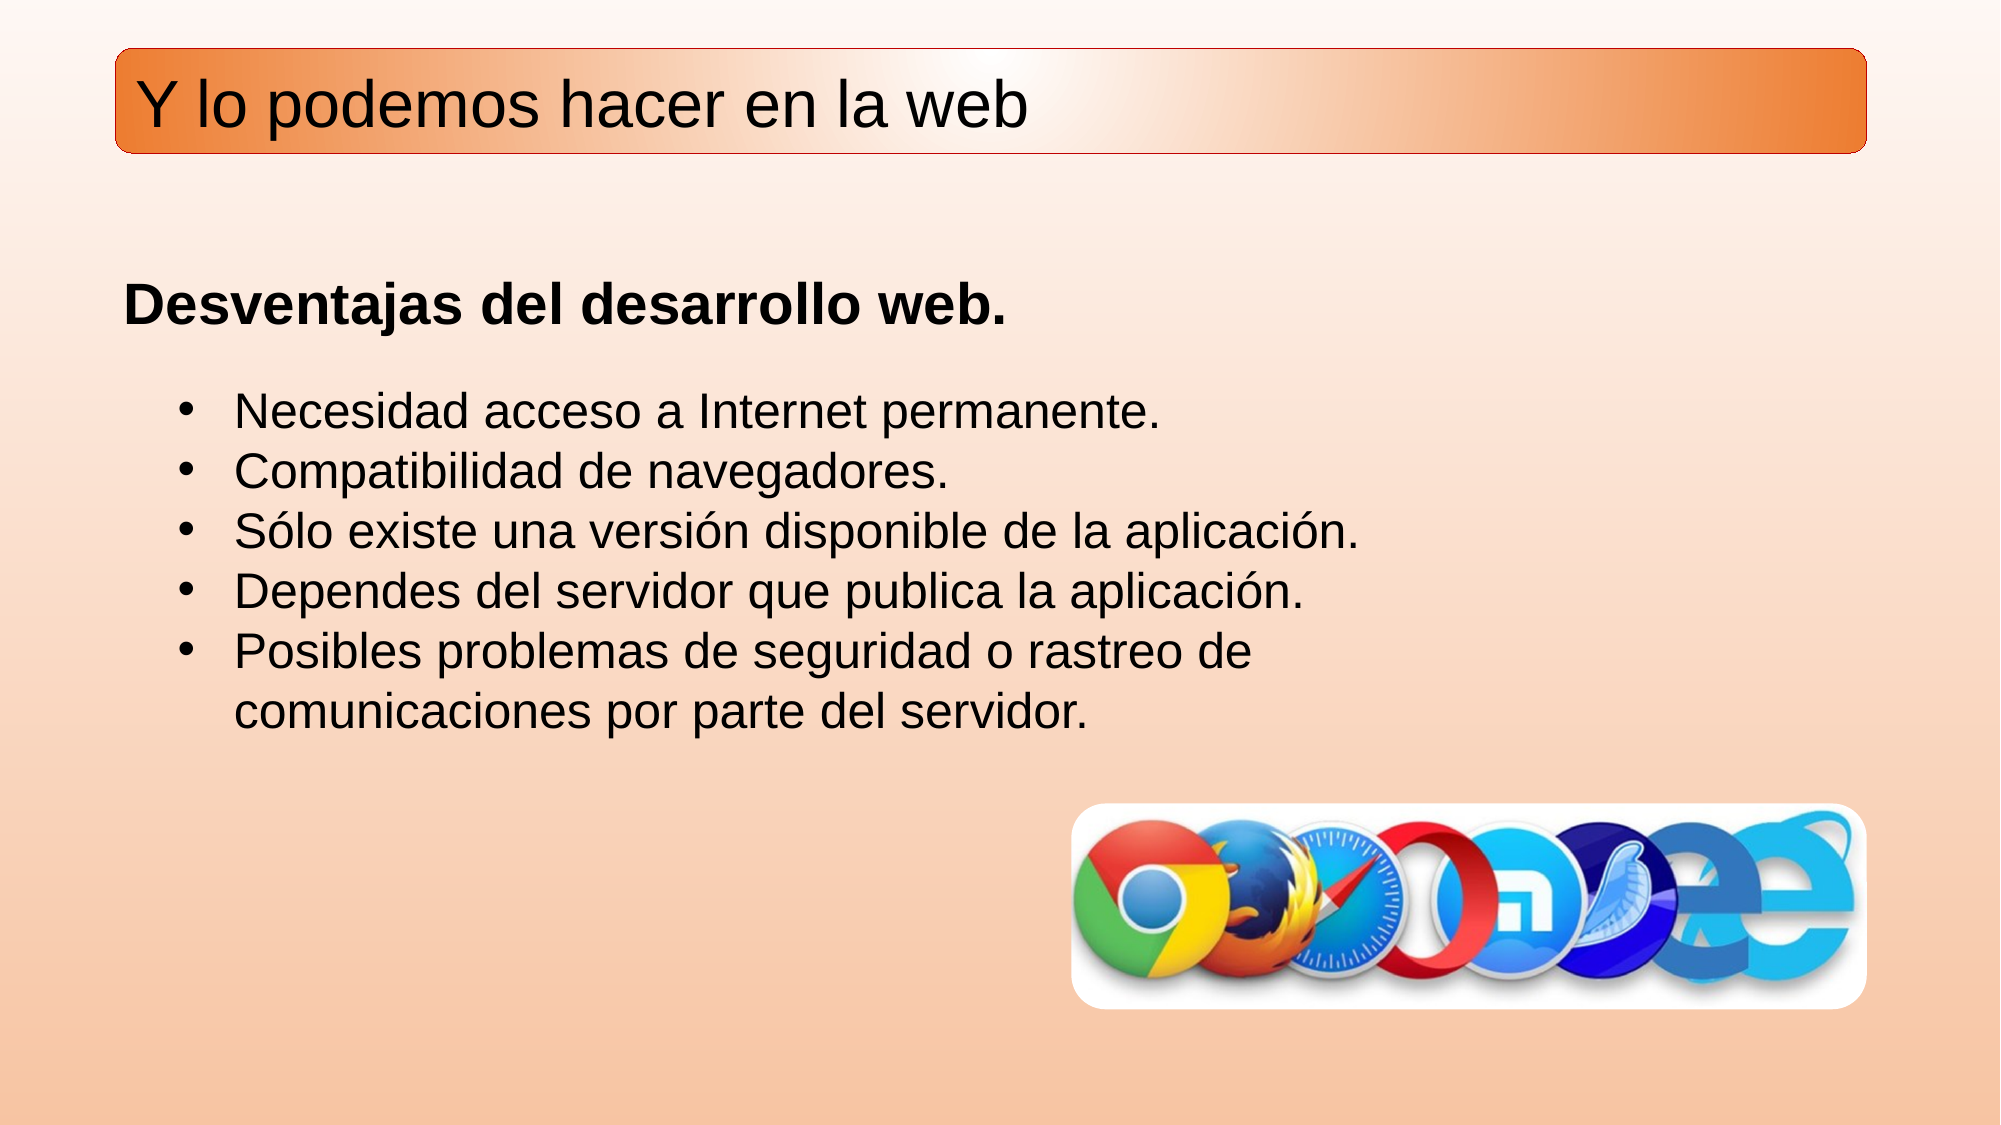

Y lo podemos hacer en la web
Desventajas del desarrollo web.
Necesidad acceso a Internet permanente.
Compatibilidad de navegadores.
Sólo existe una versión disponible de la aplicación.
Dependes del servidor que publica la aplicación.
Posibles problemas de seguridad o rastreo de comunicaciones por parte del servidor.